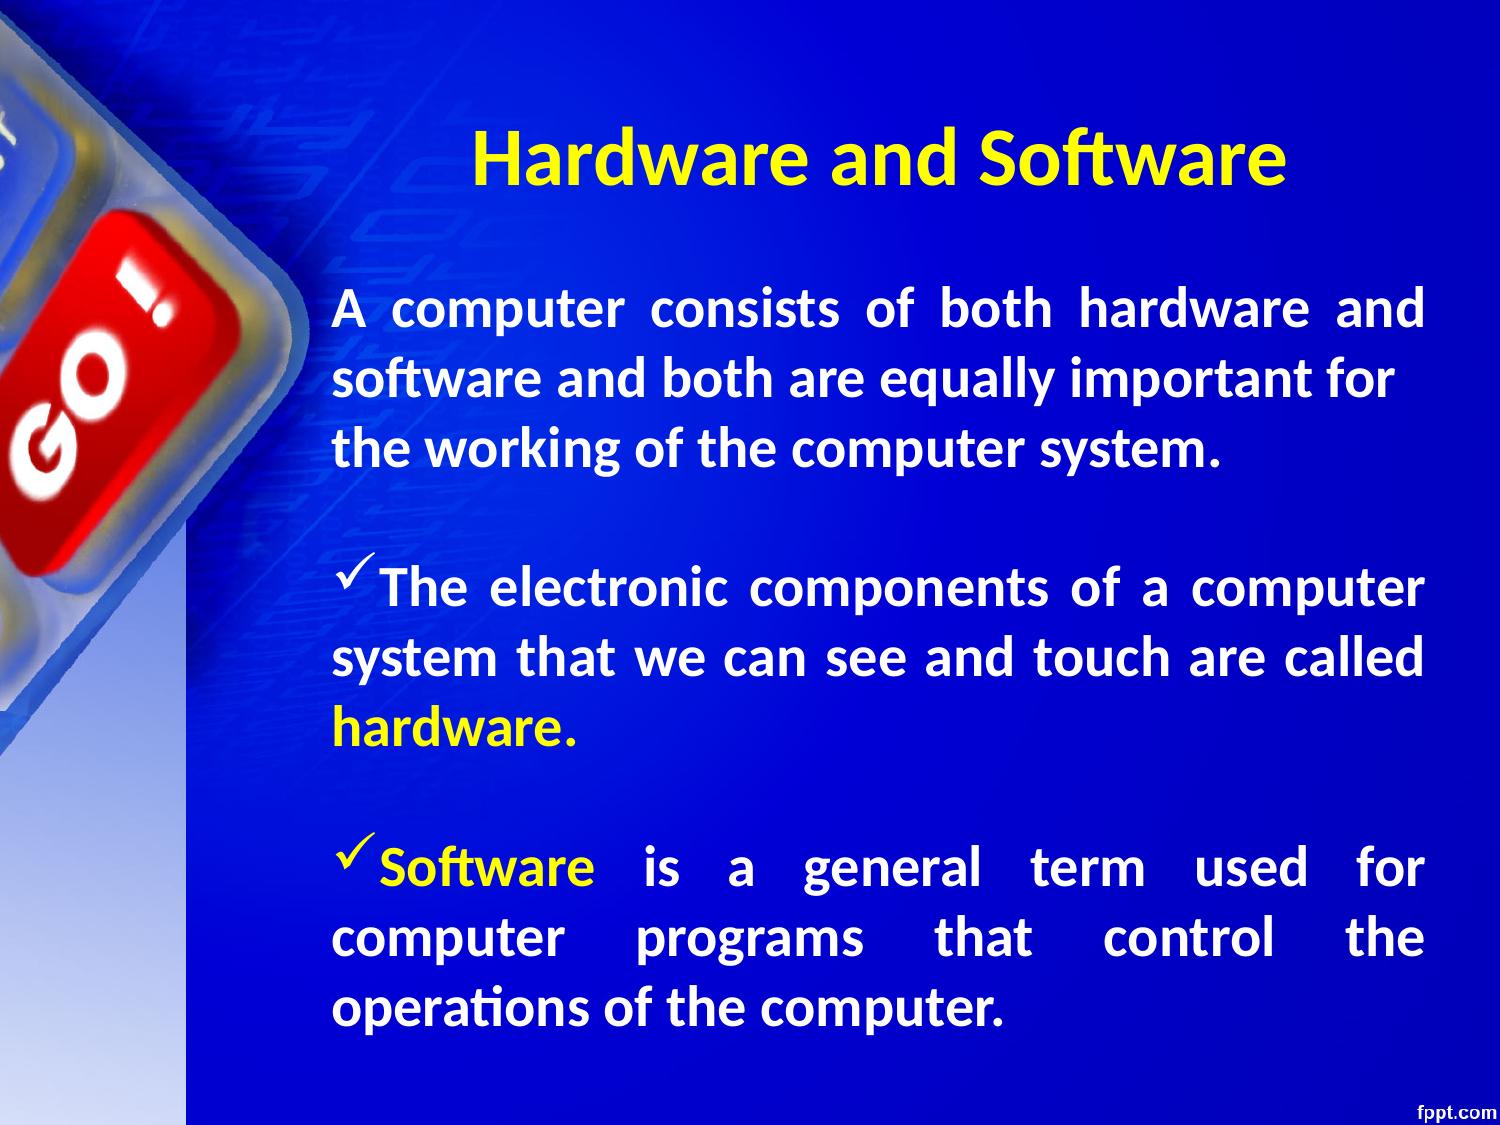

# Hardware and Software
A computer consists of both hardware and software and both are equally important for
the working of the computer system.

The electronic components of a computer system that we can see and touch are called hardware.

Software is a general term used for computer programs that control the operations of the computer.